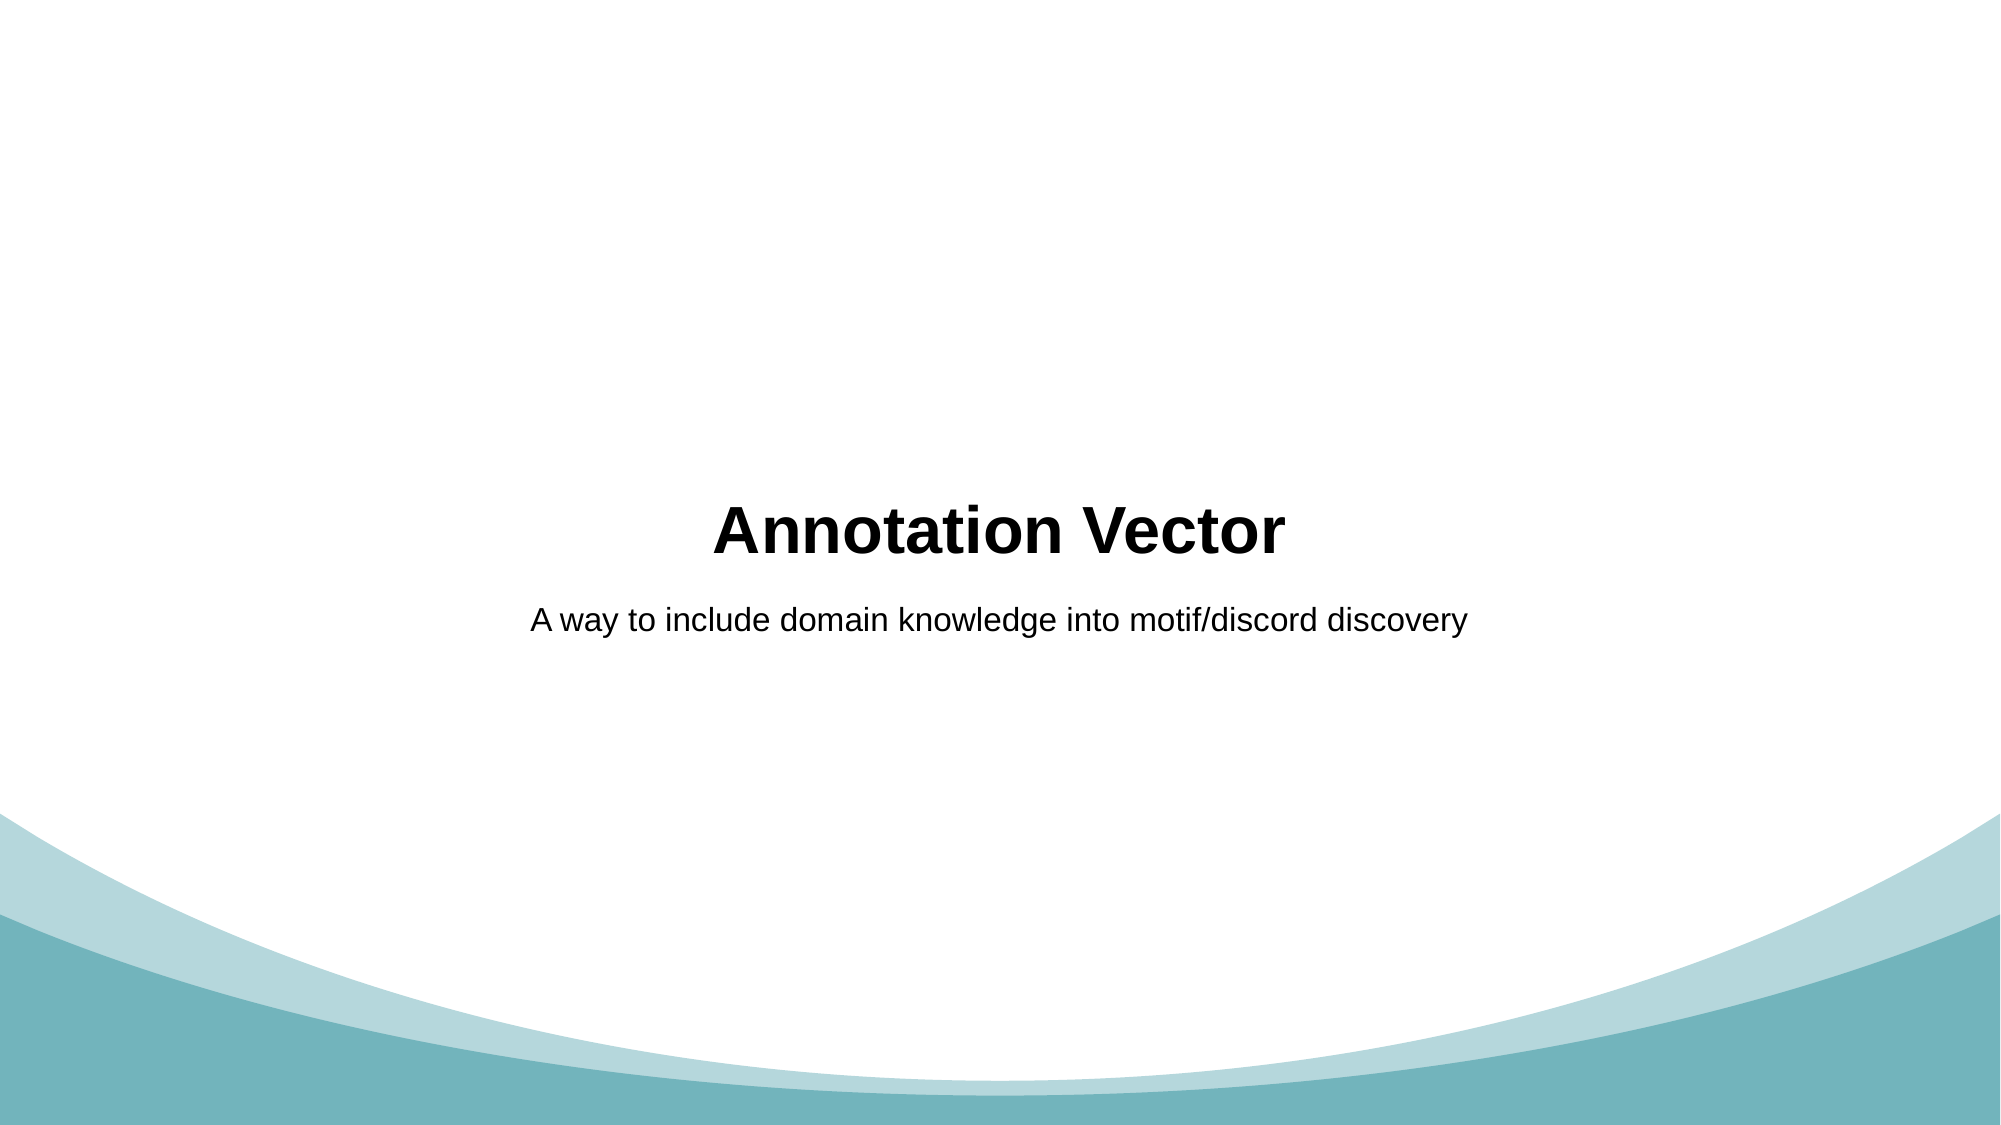

# Annotation Vector
A way to include domain knowledge into motif/discord discovery